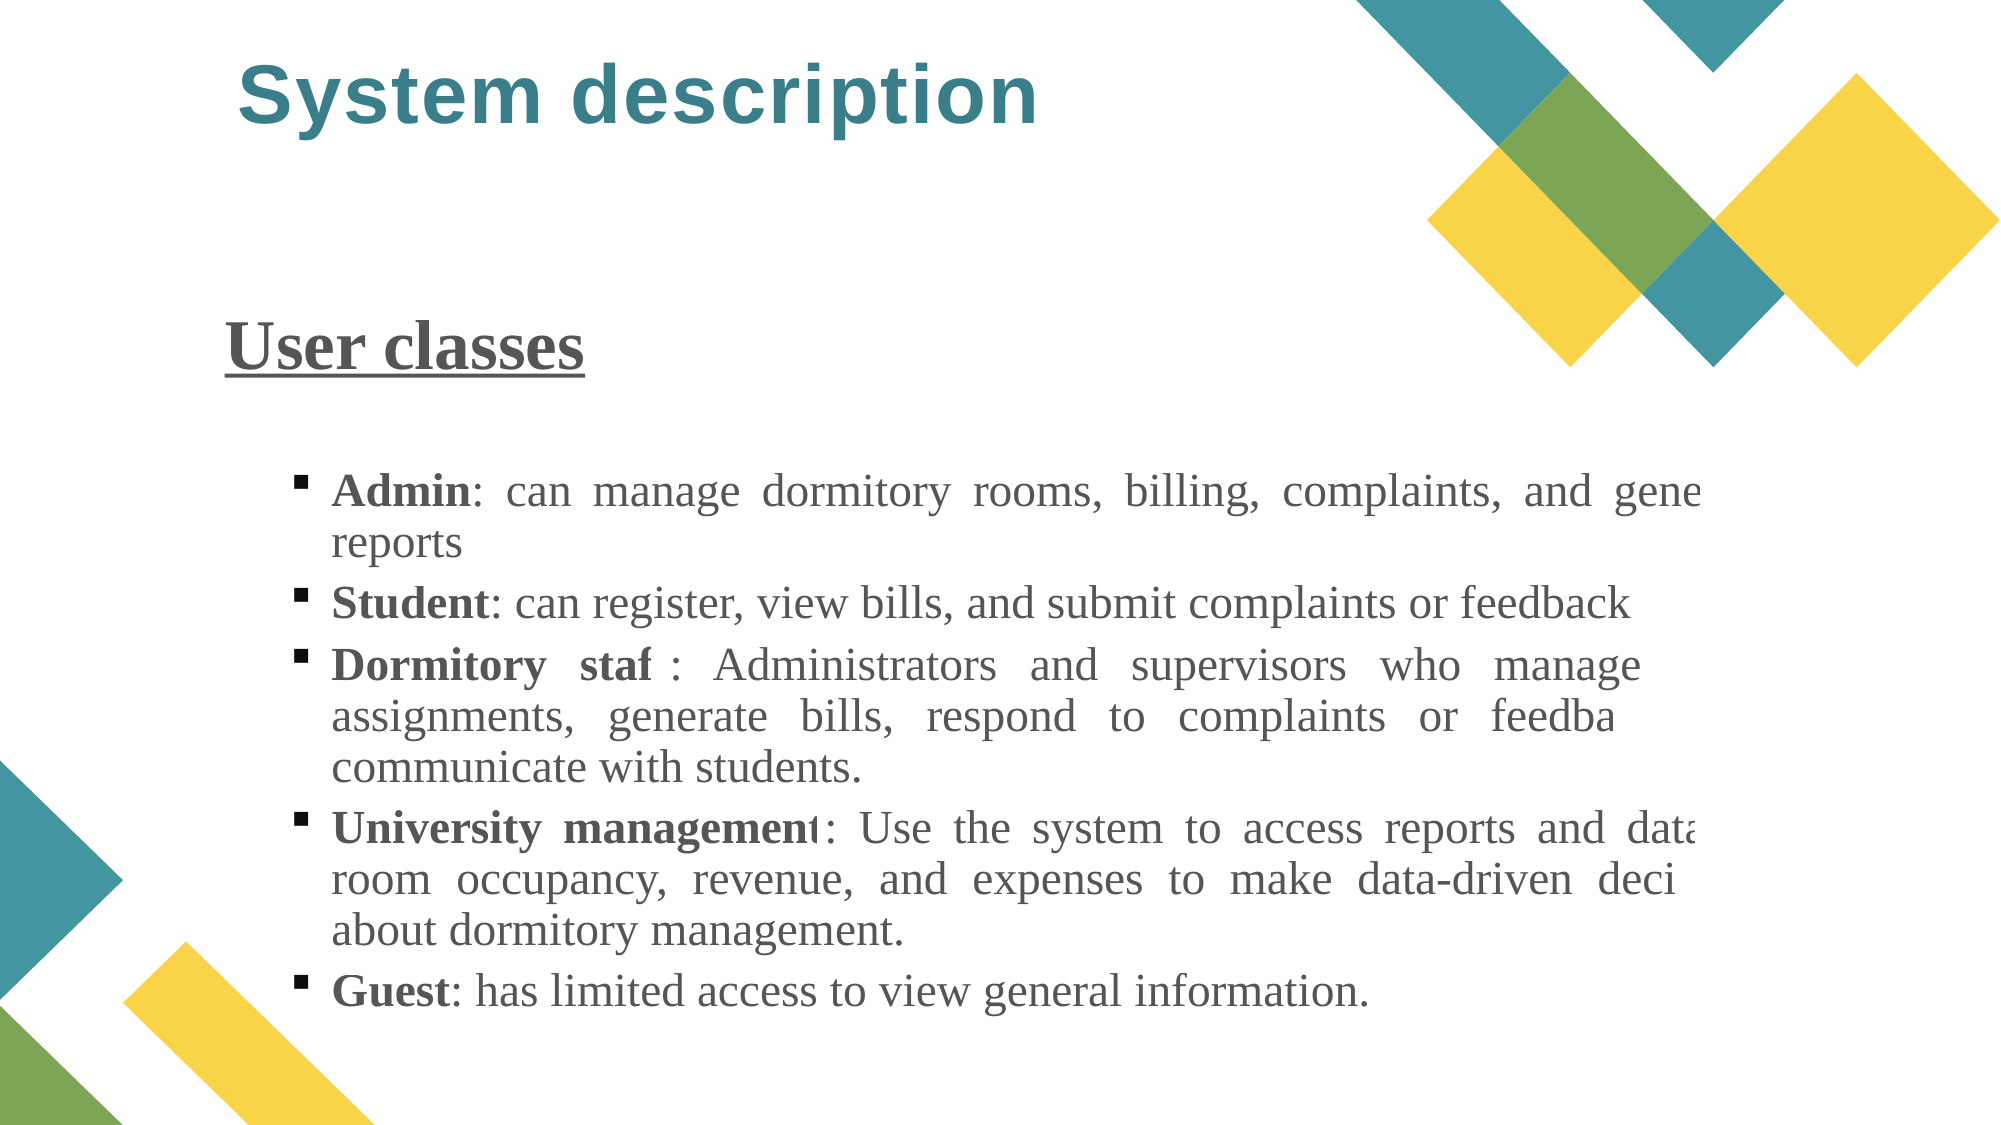

System description
User classes

Admin: can manage dormitory rooms, billing, complaints, and generate reports
Student: can register, view bills, and submit complaints or feedback
Dormitory staff: Administrators and supervisors who manage room assignments, generate bills, respond to complaints or feedback, and communicate with students.
University management: Use the system to access reports and data on room occupancy, revenue, and expenses to make data-driven decisions about dormitory management.
Guest: has limited access to view general information.